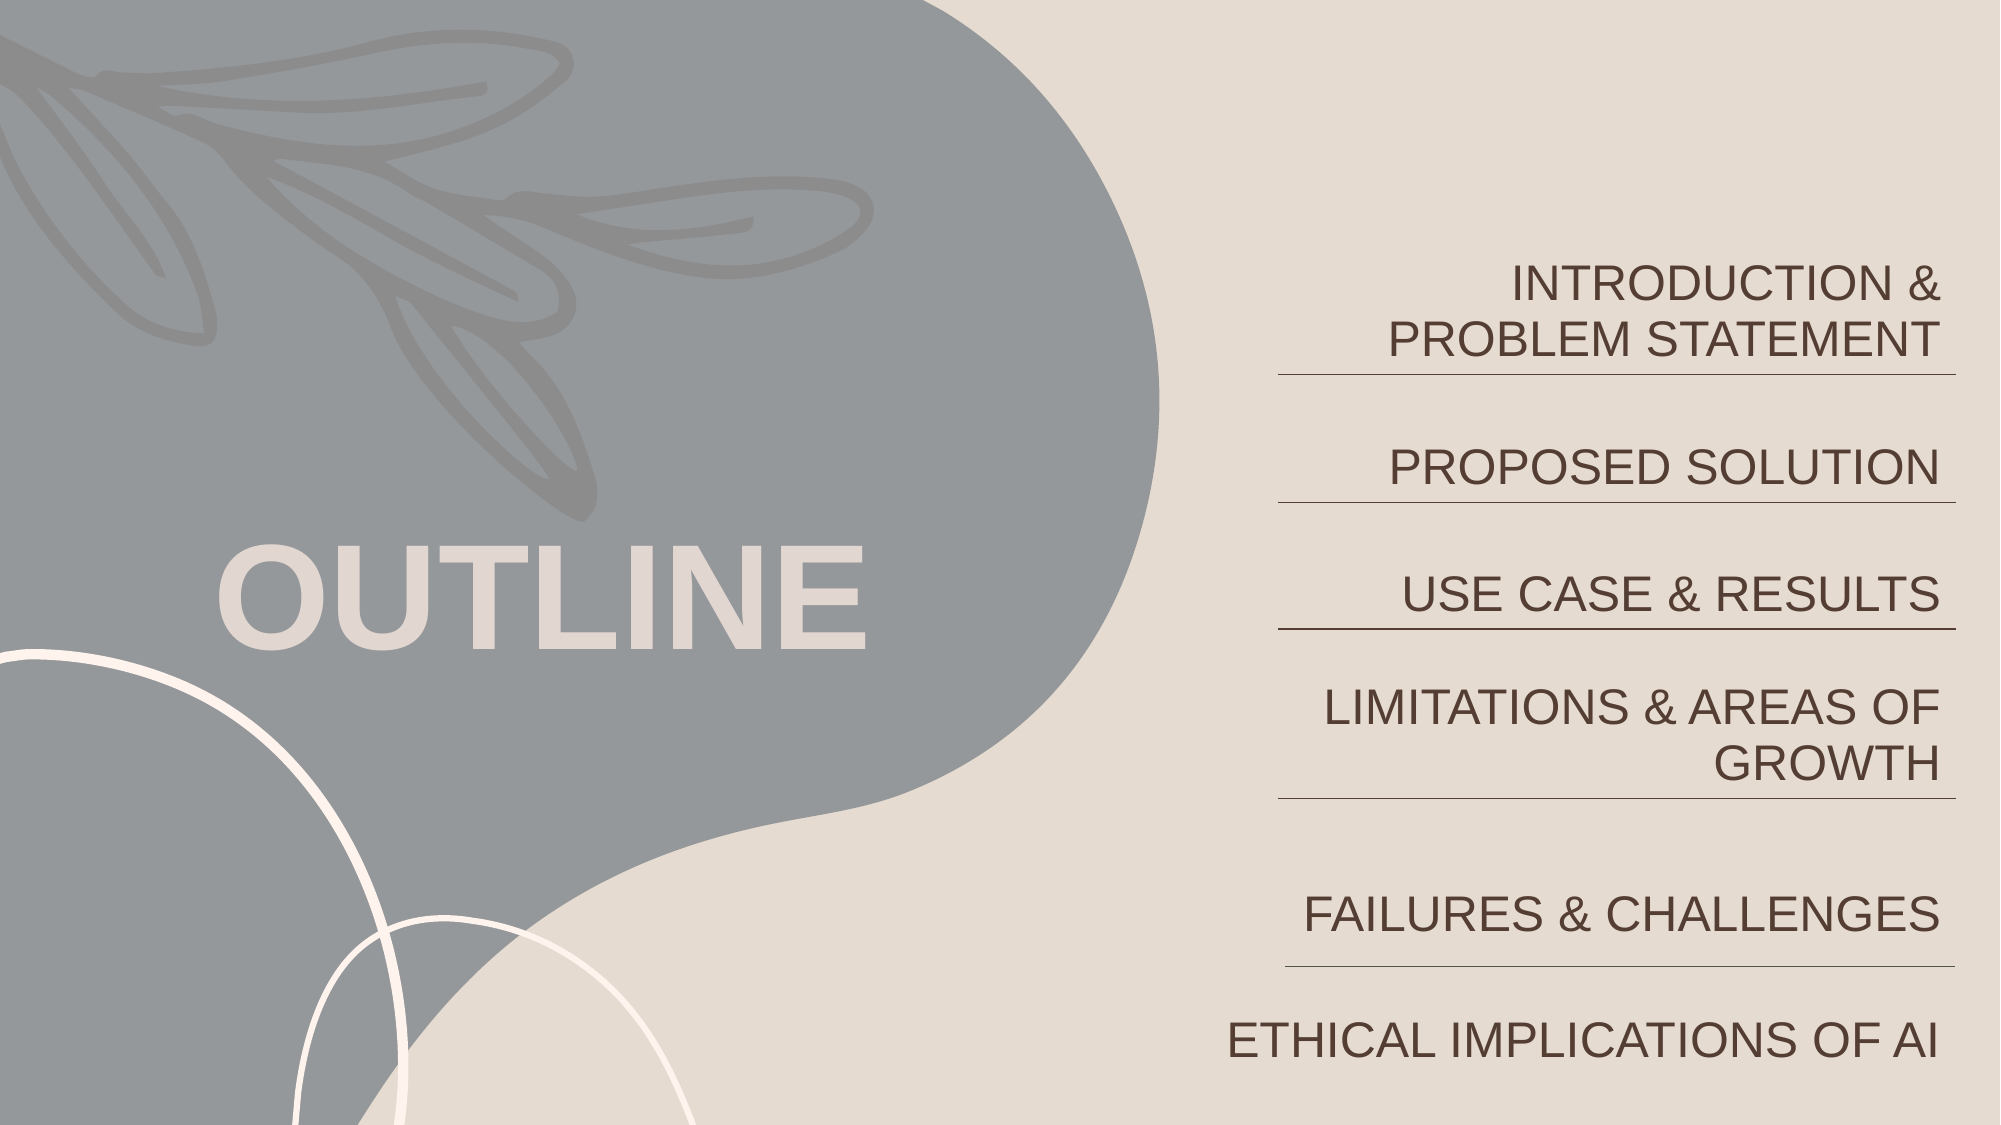

| INTRODUCTION & PROBLEM STATEMENT |
| --- |
| PROPOSED SOLUTION |
| USE CASE & RESULTS |
| LIMITATIONS & AREAS OF GROWTH |
| FAILURES & CHALLENGES |
# OUTLINE
ETHICAL IMPLICATIONS OF AI